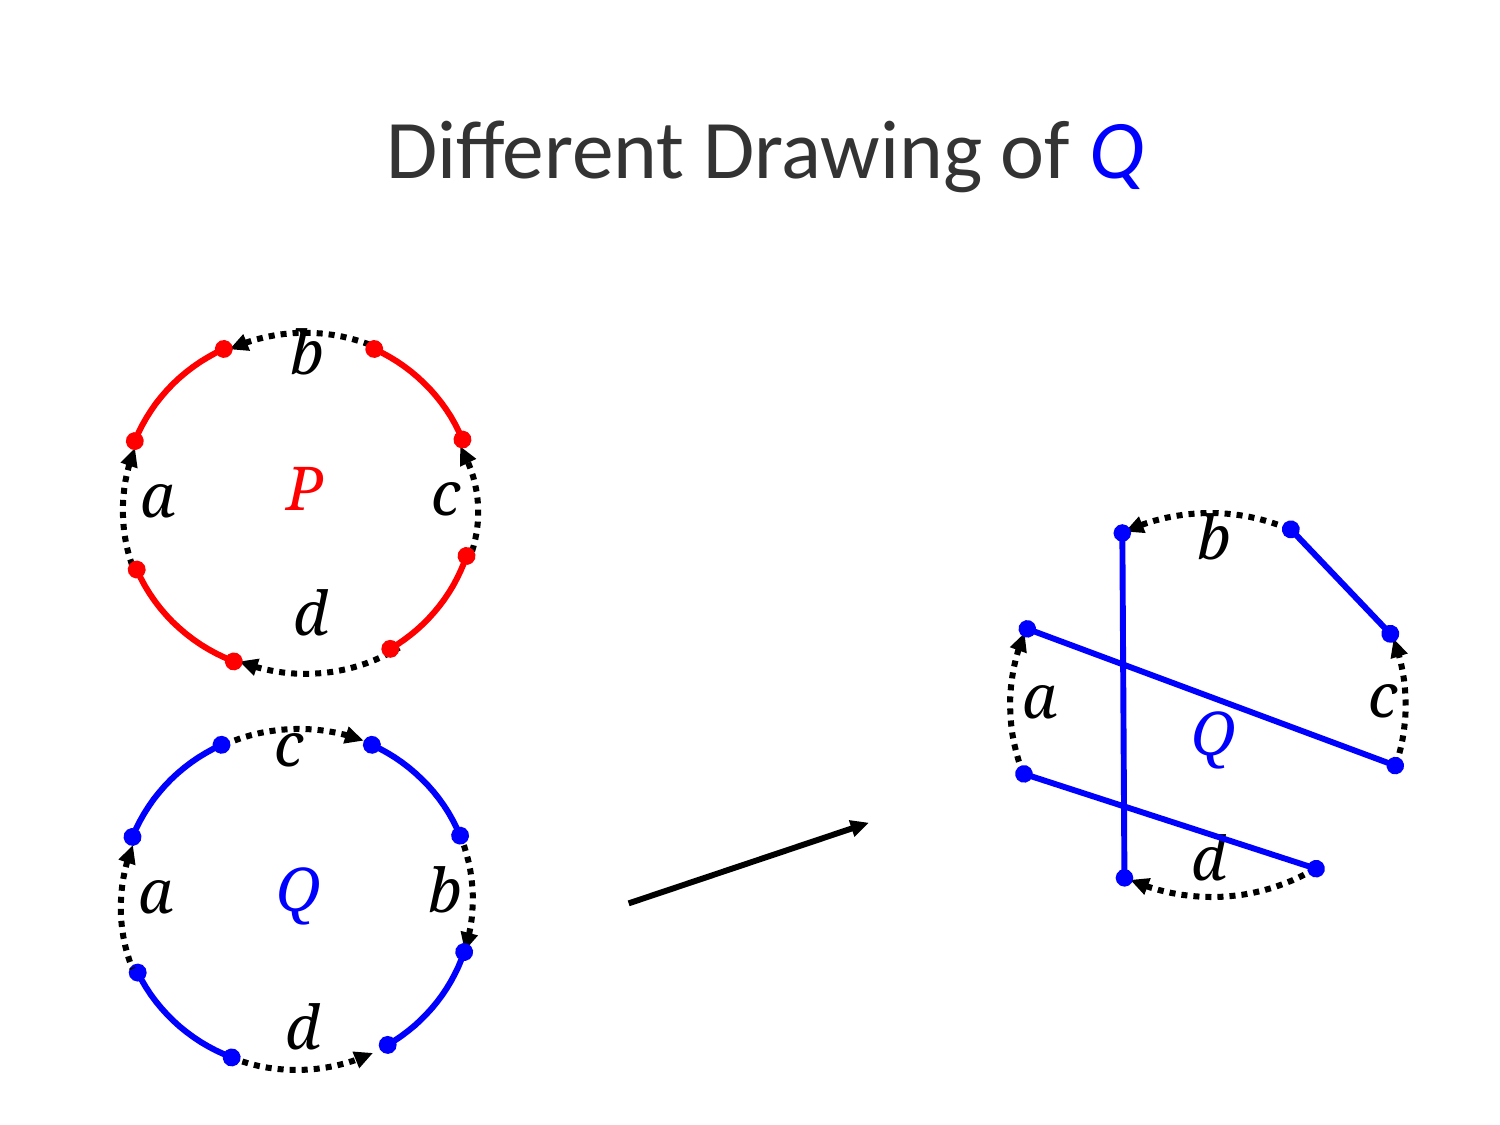

Different Drawing of Q

b

P
c
a

b

d

c
a
Q

c

d

Q
b
a

d